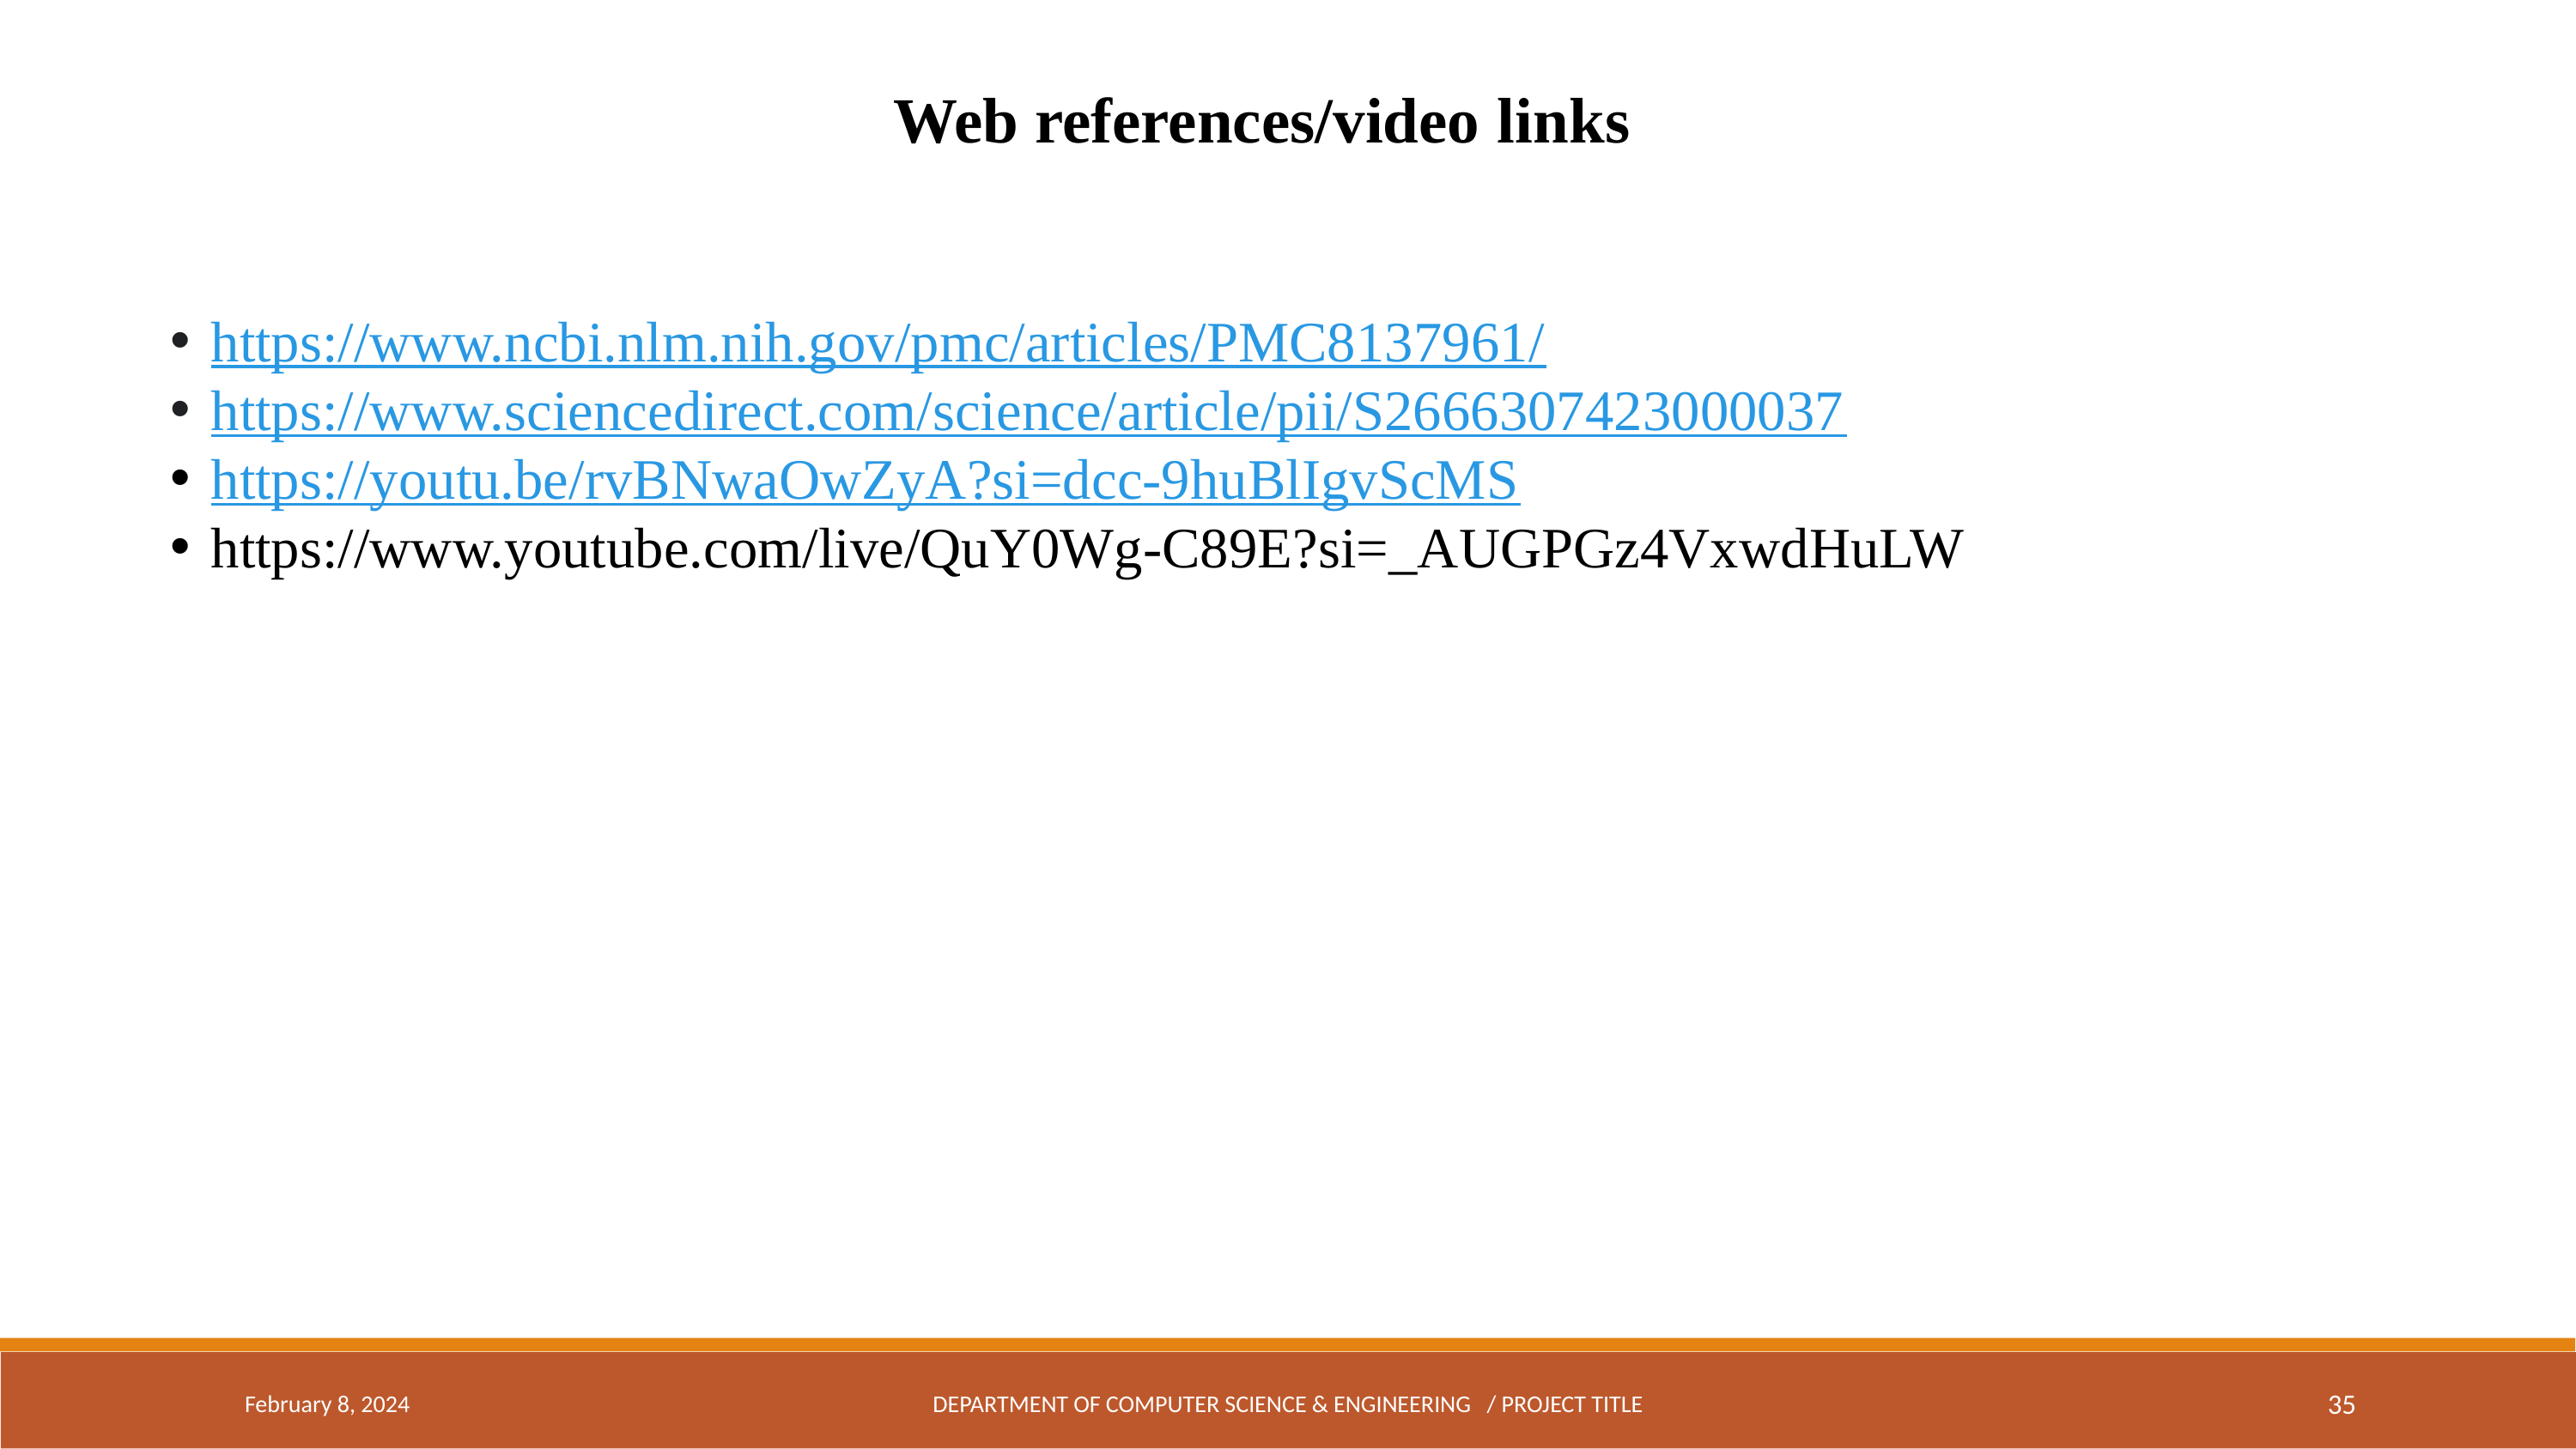

Web references/video links
https://www.ncbi.nlm.nih.gov/pmc/articles/PMC8137961/
https://www.sciencedirect.com/science/article/pii/S2666307423000037
https://youtu.be/rvBNwaOwZyA?si=dcc-9huBlIgvScMS
https://www.youtube.com/live/QuY0Wg-C89E?si=_AUGPGz4VxwdHuLW
February 8, 2024
DEPARTMENT OF COMPUTER SCIENCE & ENGINEERING   / PROJECT TITLE
35